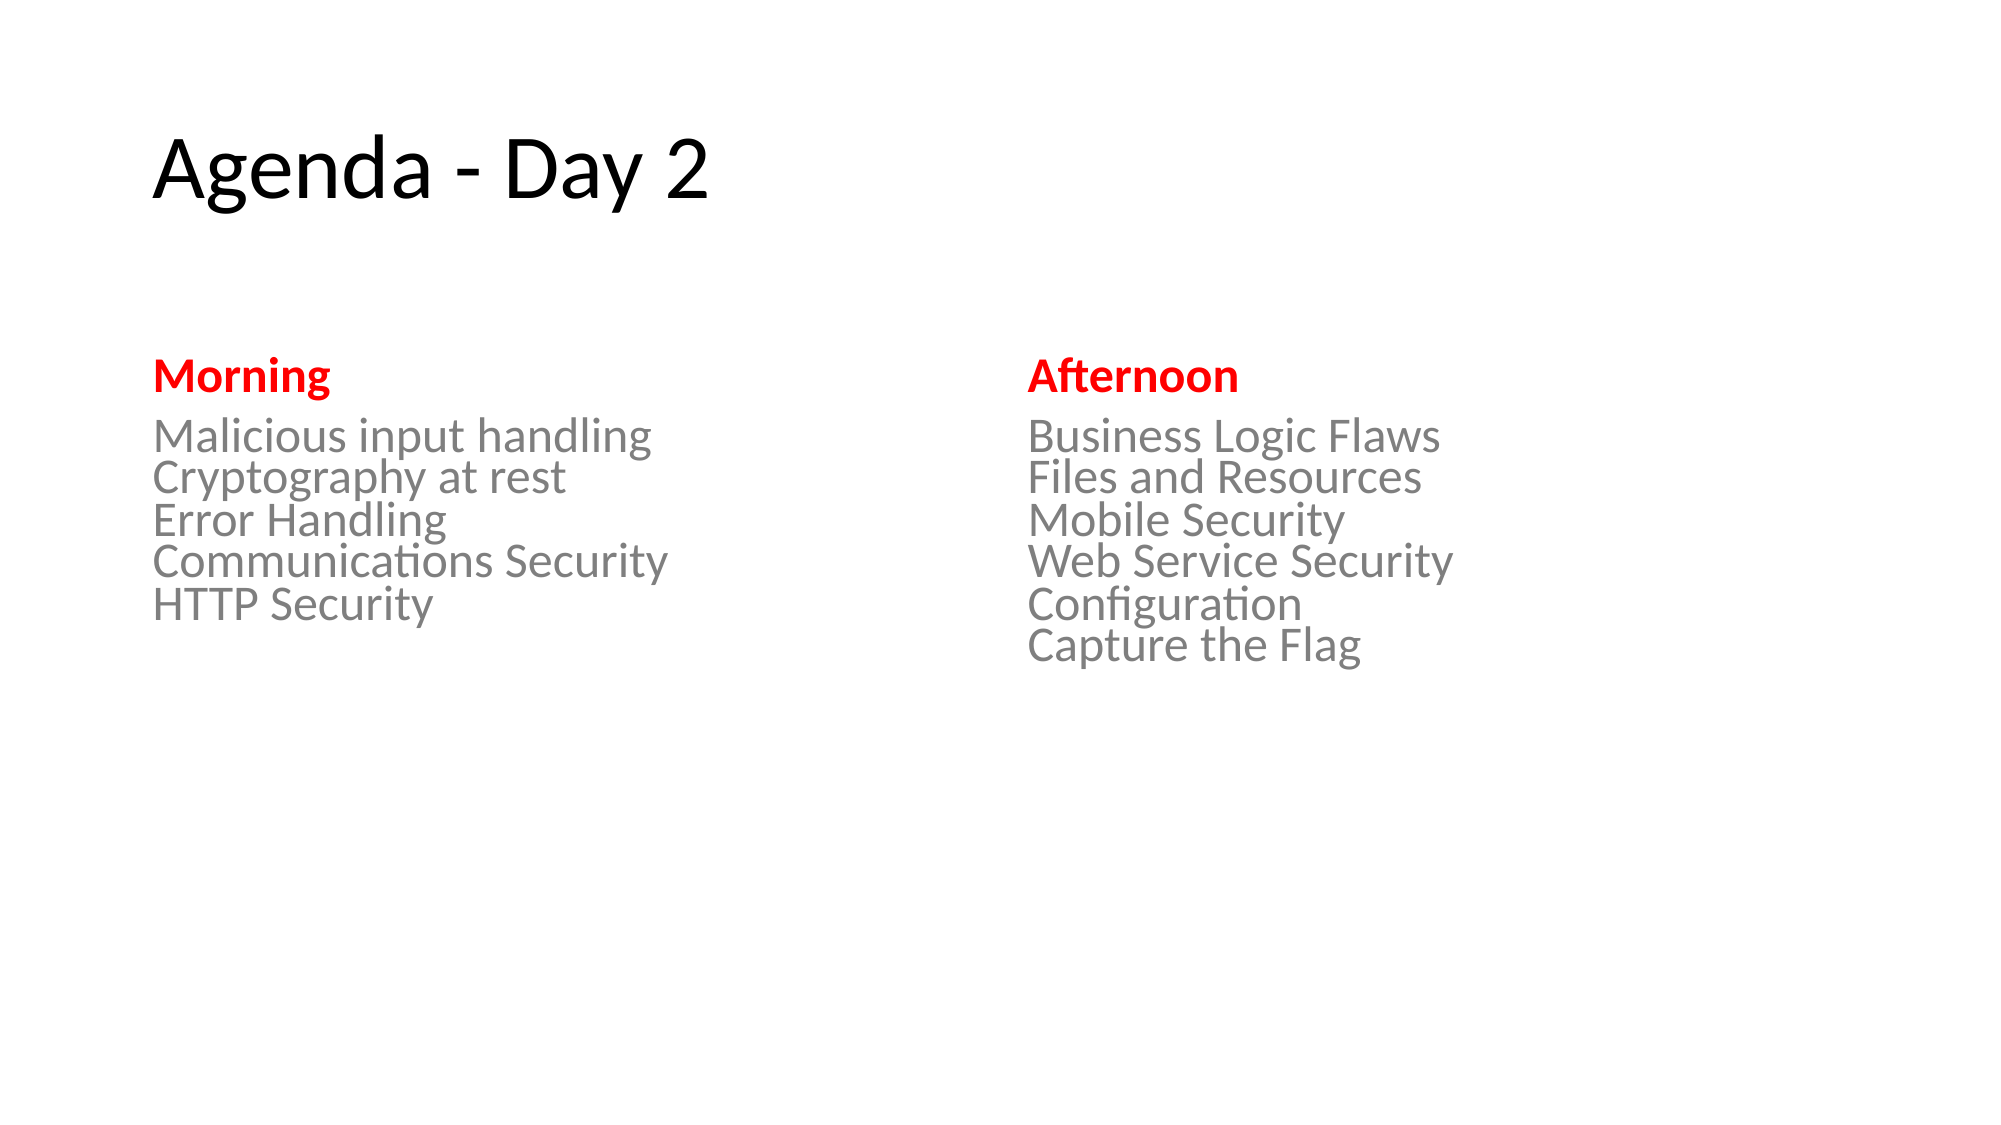

# Agenda - Day 2
Morning
Afternoon
Malicious input handling
Cryptography at rest
Error Handling
Communications Security
HTTP Security

Business Logic Flaws
Files and Resources
Mobile Security
Web Service Security
Configuration
Capture the Flag